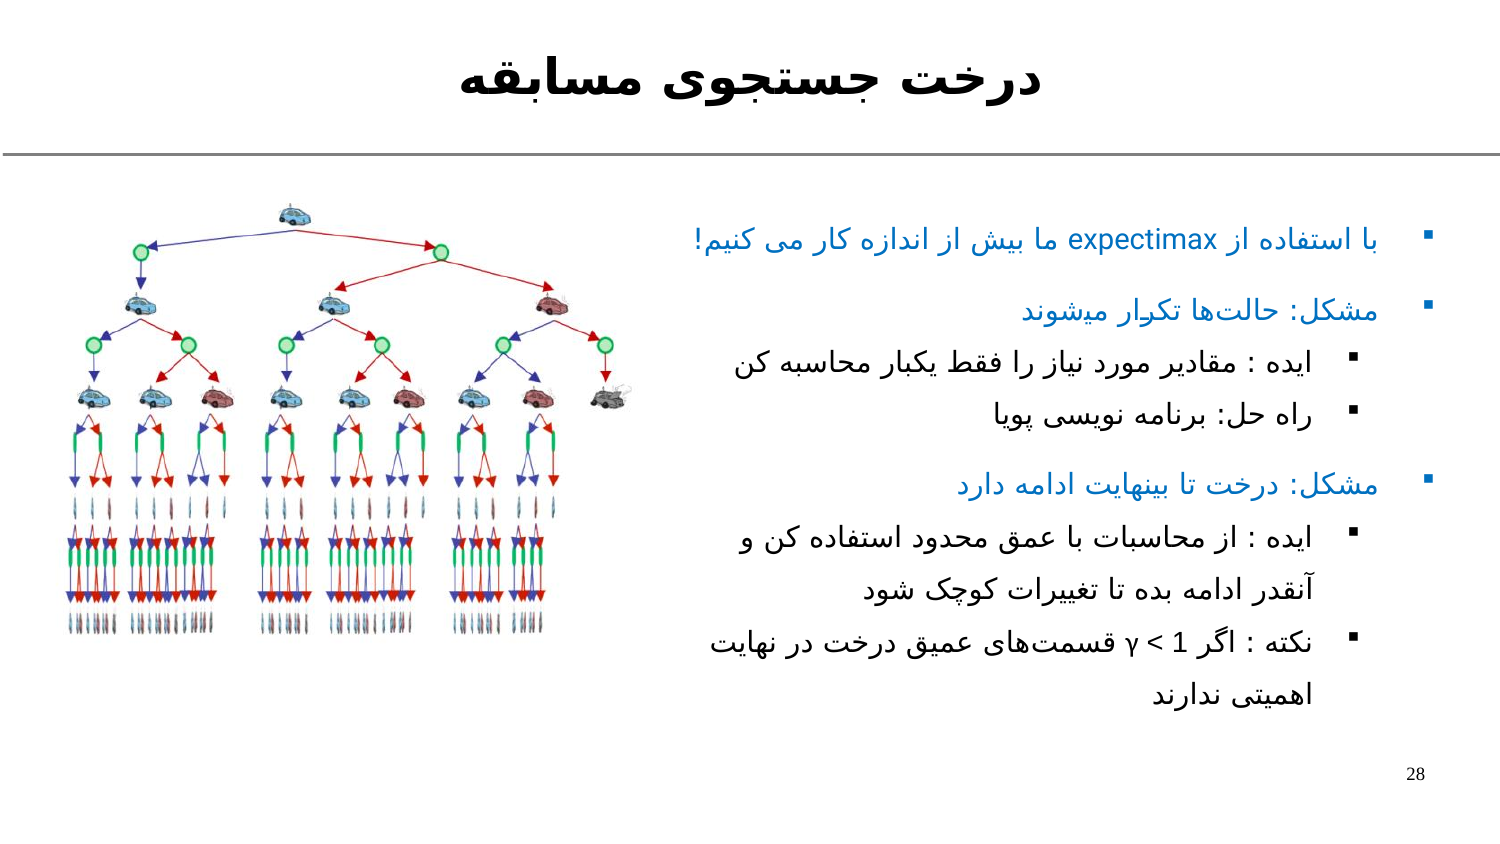

درخت جستجوی مسابقه

با استفاده از expectimax ما بیش از اندازه کار می کنیم!
مشکل: حالت‌ها تکرار می‍‌شوند
ایده : مقادیر مورد نیاز را فقط یکبار محاسبه کن
راه حل: برنامه نویسی پویا
مشکل: درخت تا بینهایت ادامه دارد
ایده : از محاسبات با عمق محدود استفاده کن و آنقدر ادامه بده تا تغییرات کوچک شود
نکته : اگر γ < 1 قسمت‌های عمیق درخت در نهایت اهمیتی ندارند
28